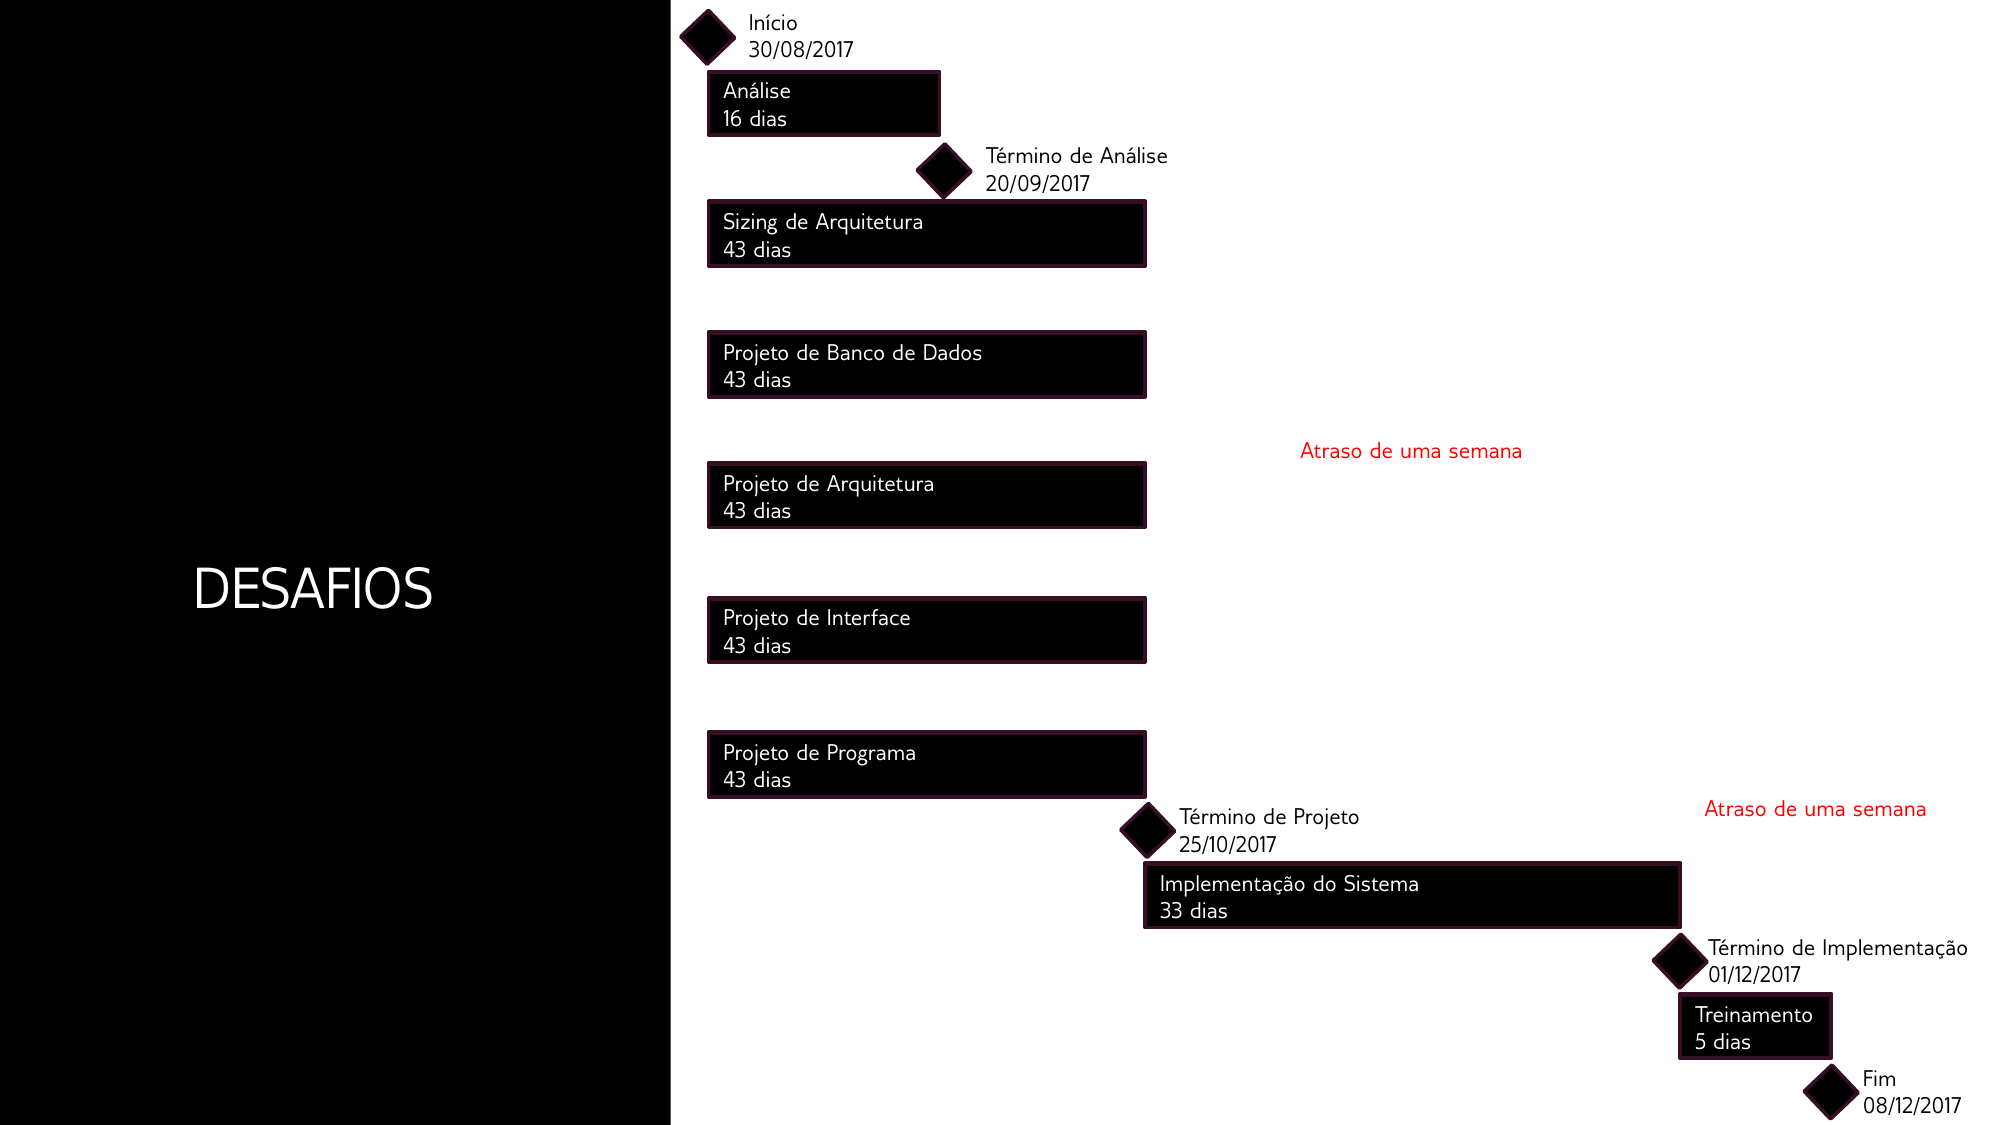

Início
30/08/2017

Análise
16 dias
Término de Análise
20/09/2017

Sizing de Arquitetura
43 dias

Projeto de Banco de Dados
43 dias
Atraso de uma semana

Projeto de Arquitetura
43 dias
DESAFIOS

Projeto de Interface
43 dias

Projeto de Programa
43 dias
Atraso de uma semana
Término de Projeto
25/10/2017

Implementação do Sistema
33 dias
Término de Implementação
01/12/2017

Treinamento
5 dias
Fim
08/12/2017